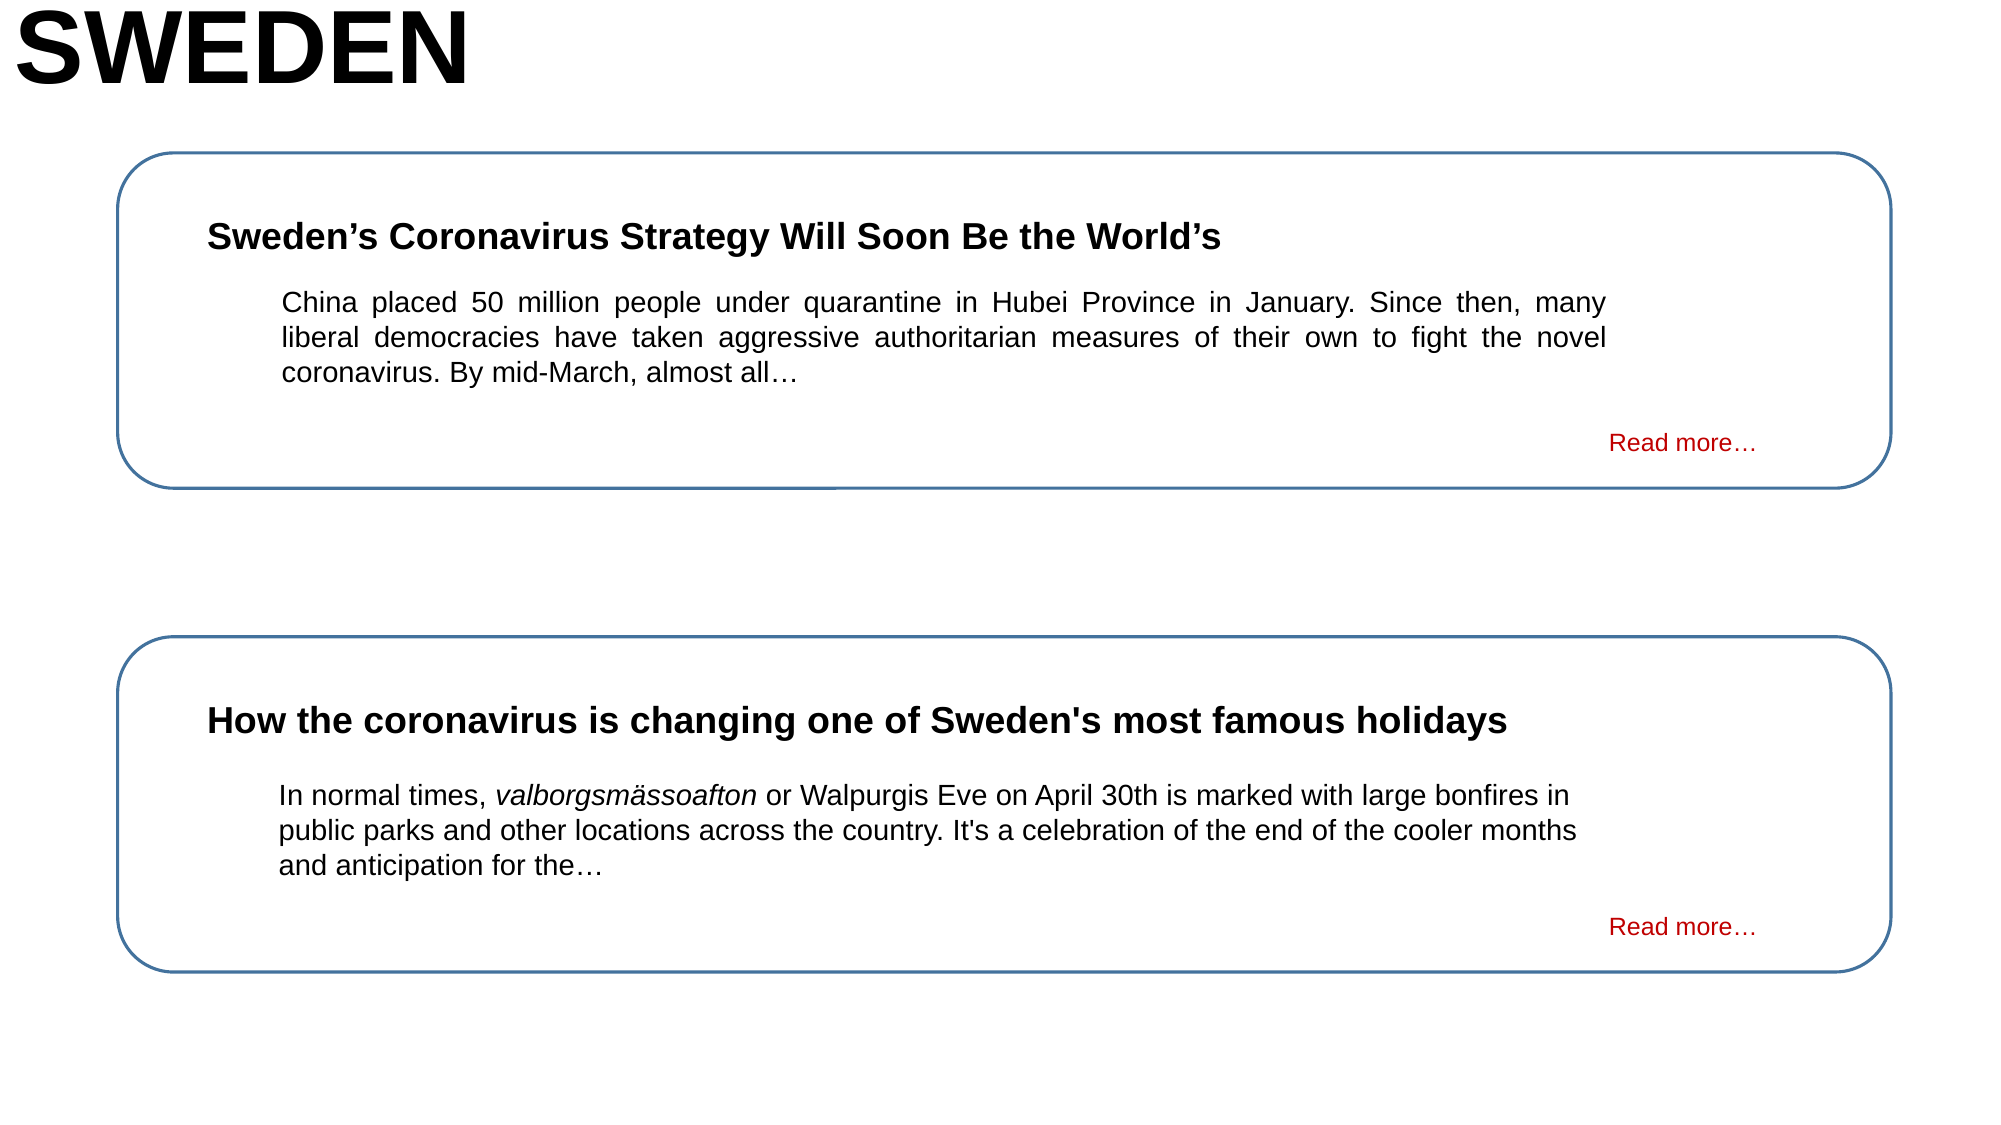

SWEDEN

Sweden’s Coronavirus Strategy Will Soon Be the World’s
China placed 50 million people under quarantine in Hubei Province in January. Since then, many liberal democracies have taken aggressive authoritarian measures of their own to fight the novel coronavirus. By mid-March, almost all…
Read more…

How the coronavirus is changing one of Sweden's most famous holidays
In normal times, valborgsmässoafton or Walpurgis Eve on April 30th is marked with large bonfires in public parks and other locations across the country. It's a celebration of the end of the cooler months and anticipation for the…
Read more…